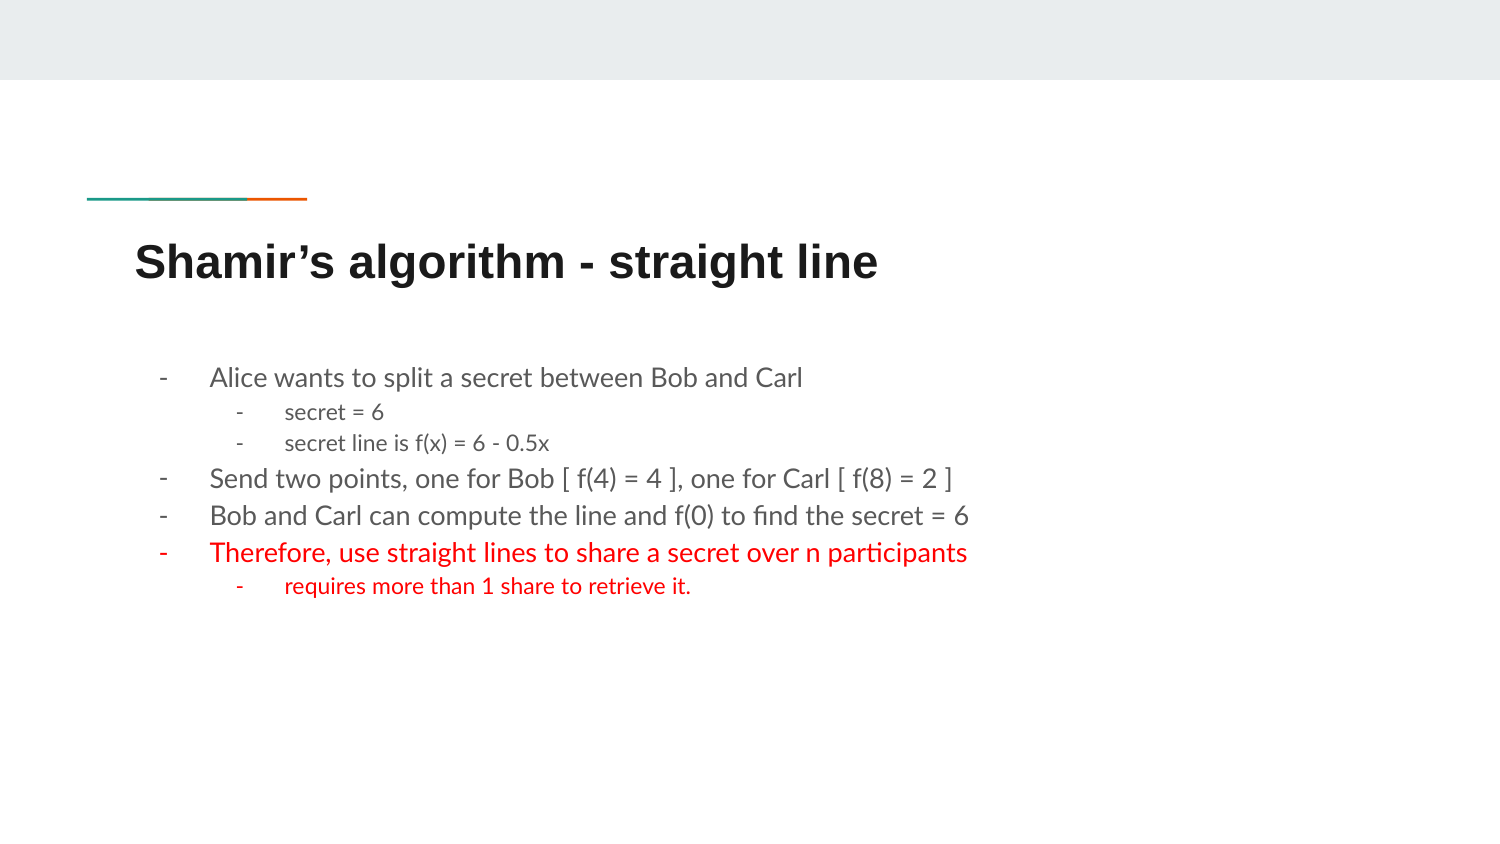

# Shamir’s algorithm - straight line
Alice wants to split a secret between Bob and Carl
secret = 6
secret line is f(x) = 6 - 0.5x
Send two points, one for Bob [ f(4) = 4 ], one for Carl [ f(8) = 2 ]
Bob and Carl can compute the line and f(0) to find the secret = 6
Therefore, use straight lines to share a secret over n participants
requires more than 1 share to retrieve it.